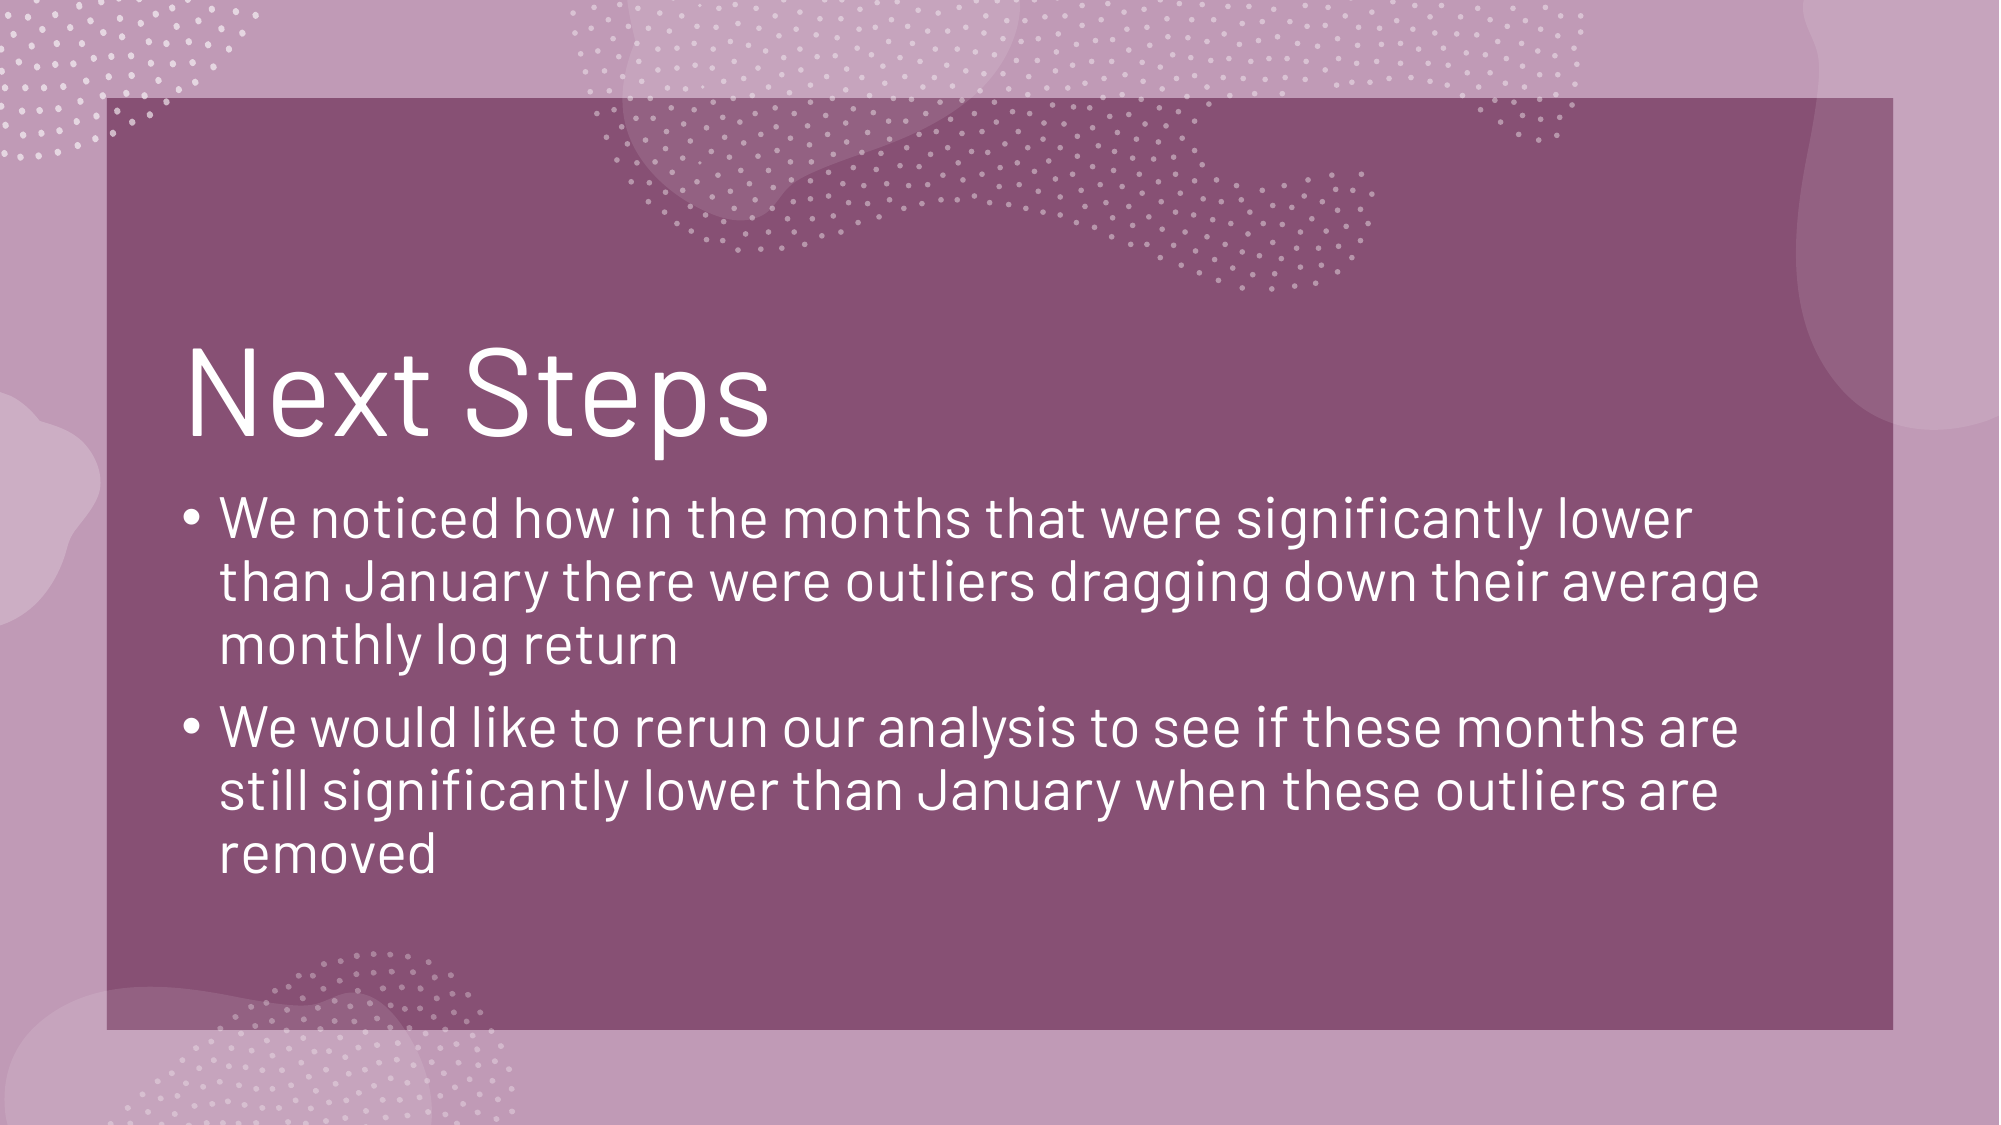

# Next Steps
We noticed how in the months that were significantly lower than January there were outliers dragging down their average monthly log return
We would like to rerun our analysis to see if these months are still significantly lower than January when these outliers are removed